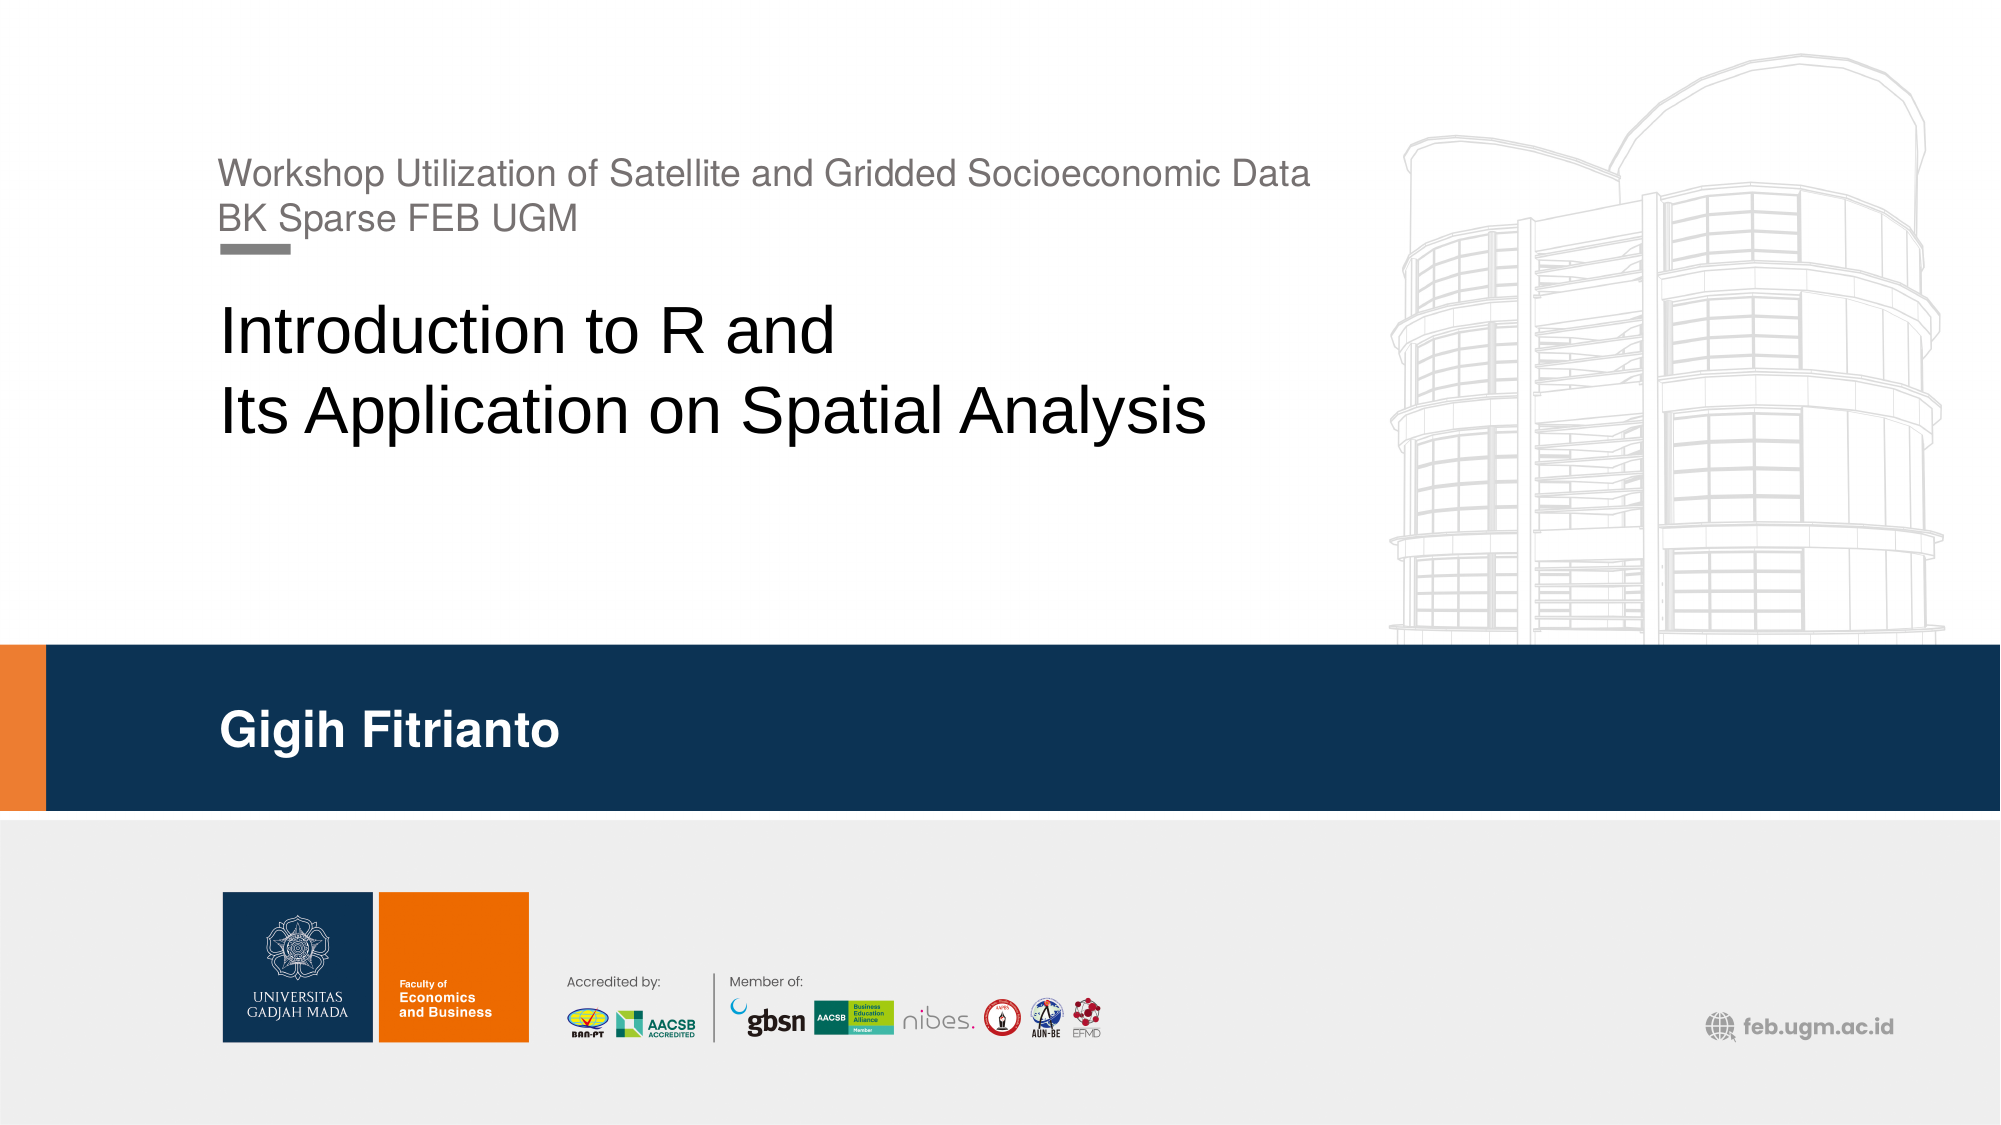

Workshop Utilization of Satellite and Gridded Socioeconomic Data
BK Sparse FEB UGM

Introduction to R and
Its Application on Spatial Analysis

Gigih Fitrianto